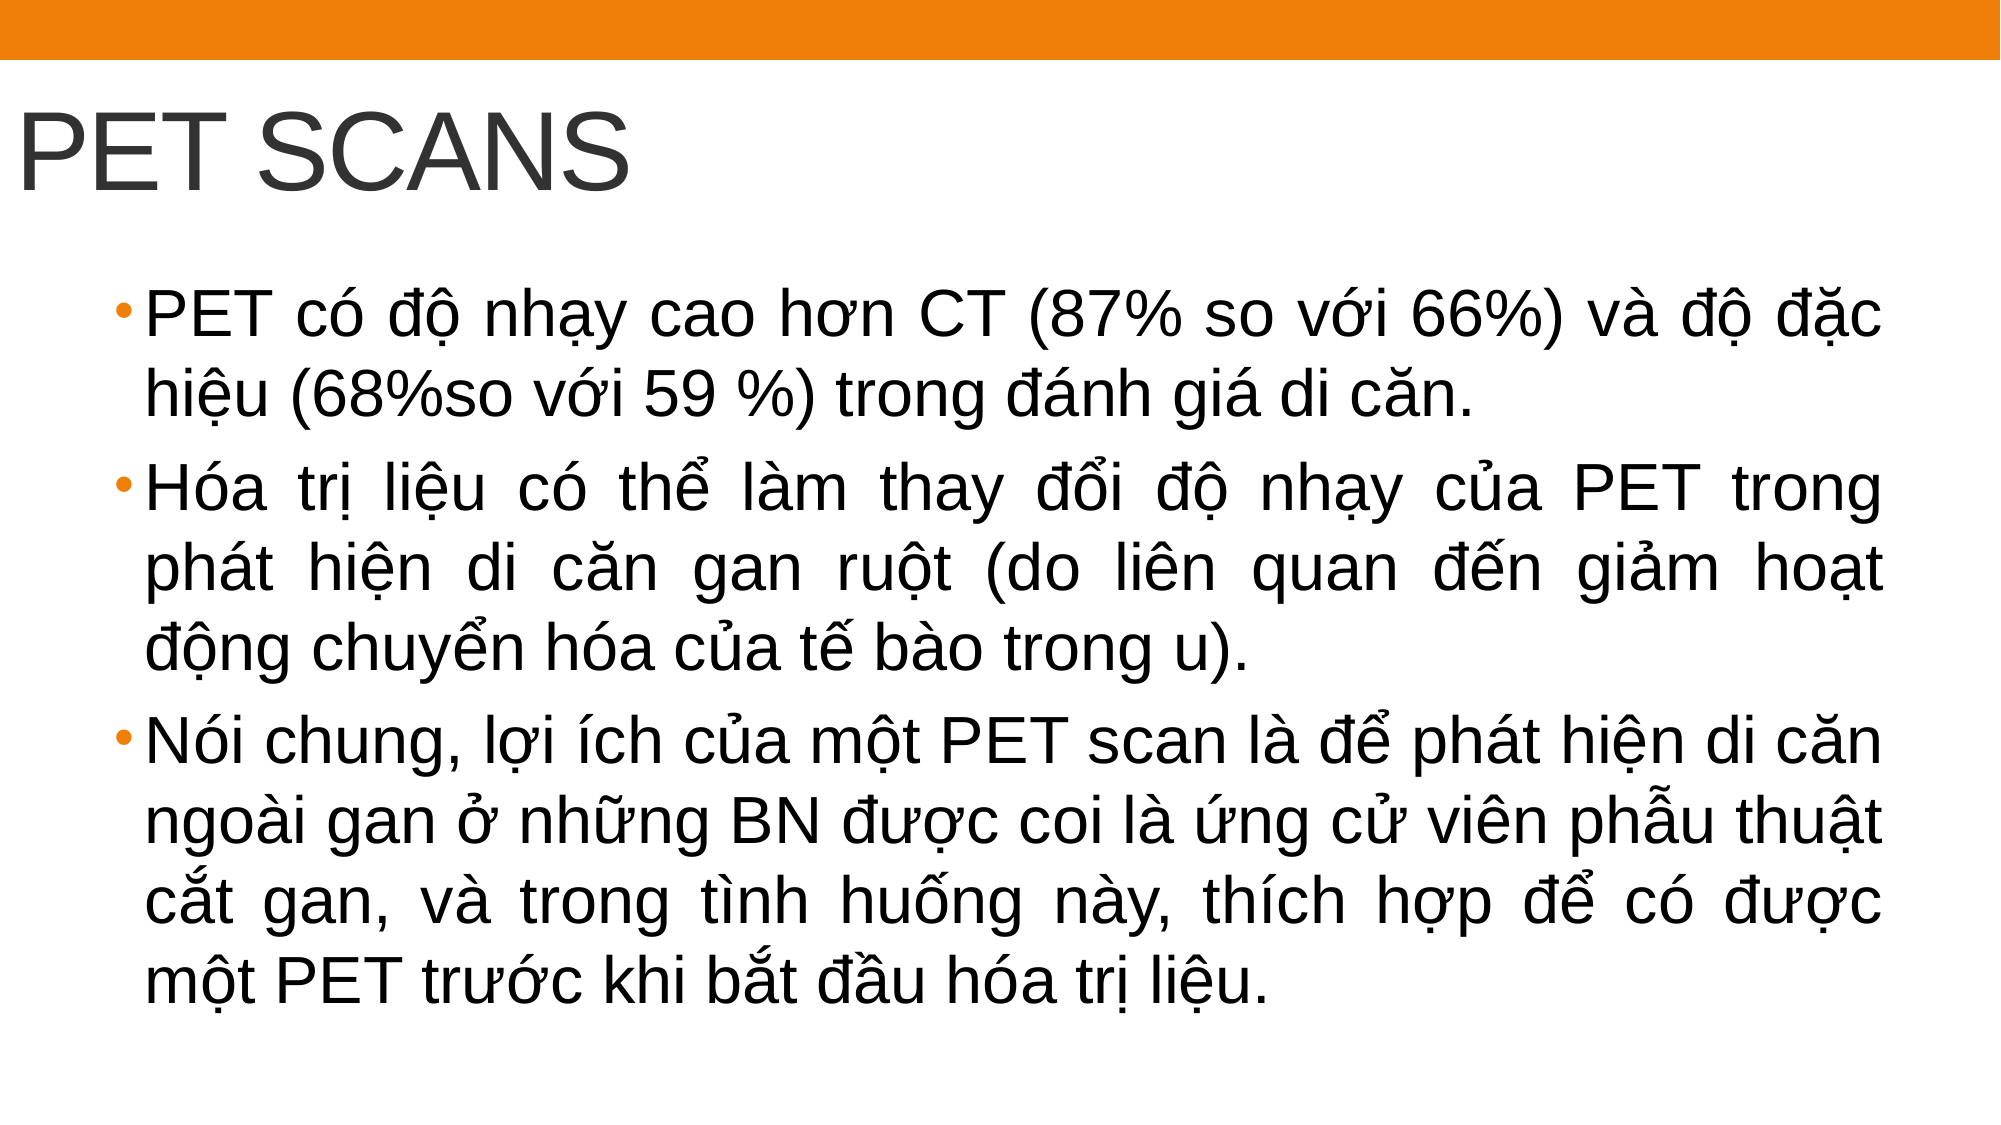

# PET SCANS
PET có độ nhạy cao hơn CT (87% so với 66%) và độ đặc hiệu (68%so với 59 %) trong đánh giá di căn.
Hóa trị liệu có thể làm thay đổi độ nhạy của PET trong phát hiện di căn gan ruột (do liên quan đến giảm hoạt động chuyển hóa của tế bào trong u).
Nói chung, lợi ích của một PET scan là để phát hiện di căn ngoài gan ở những BN được coi là ứng cử viên phẫu thuật cắt gan, và trong tình huống này, thích hợp để có được một PET trước khi bắt đầu hóa trị liệu.